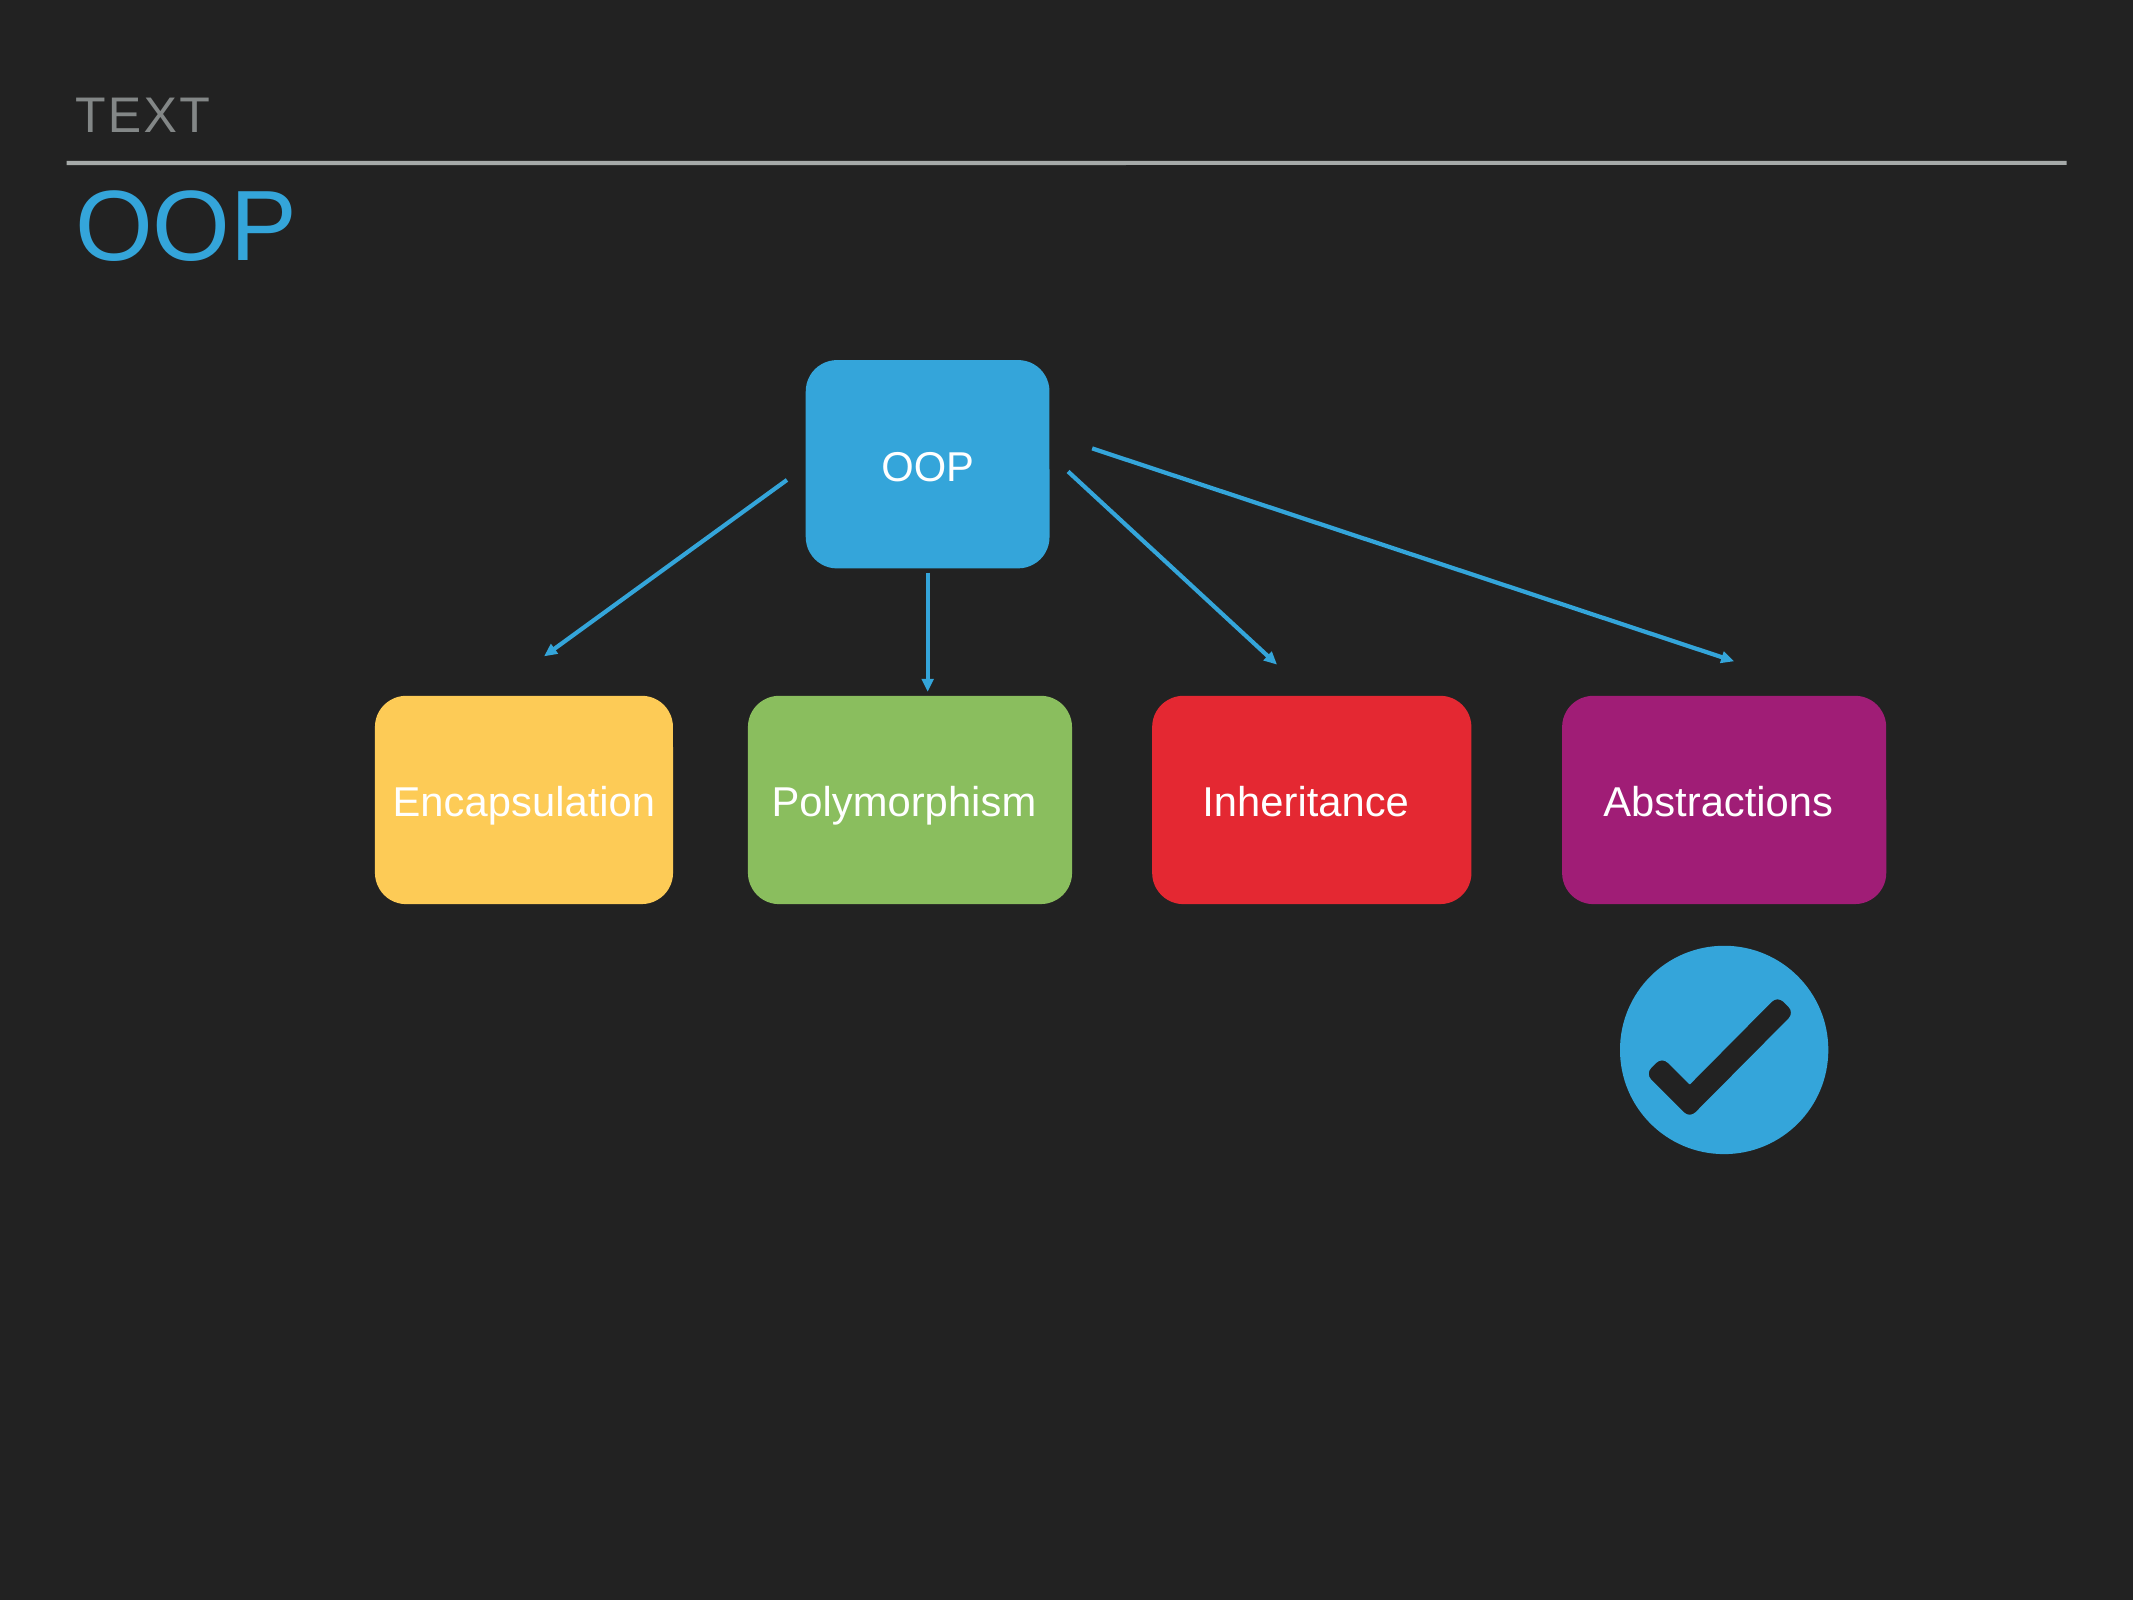

Text
# OOp

OOP

Encapsulation
Polymorphism
Inheritance
Abstractions